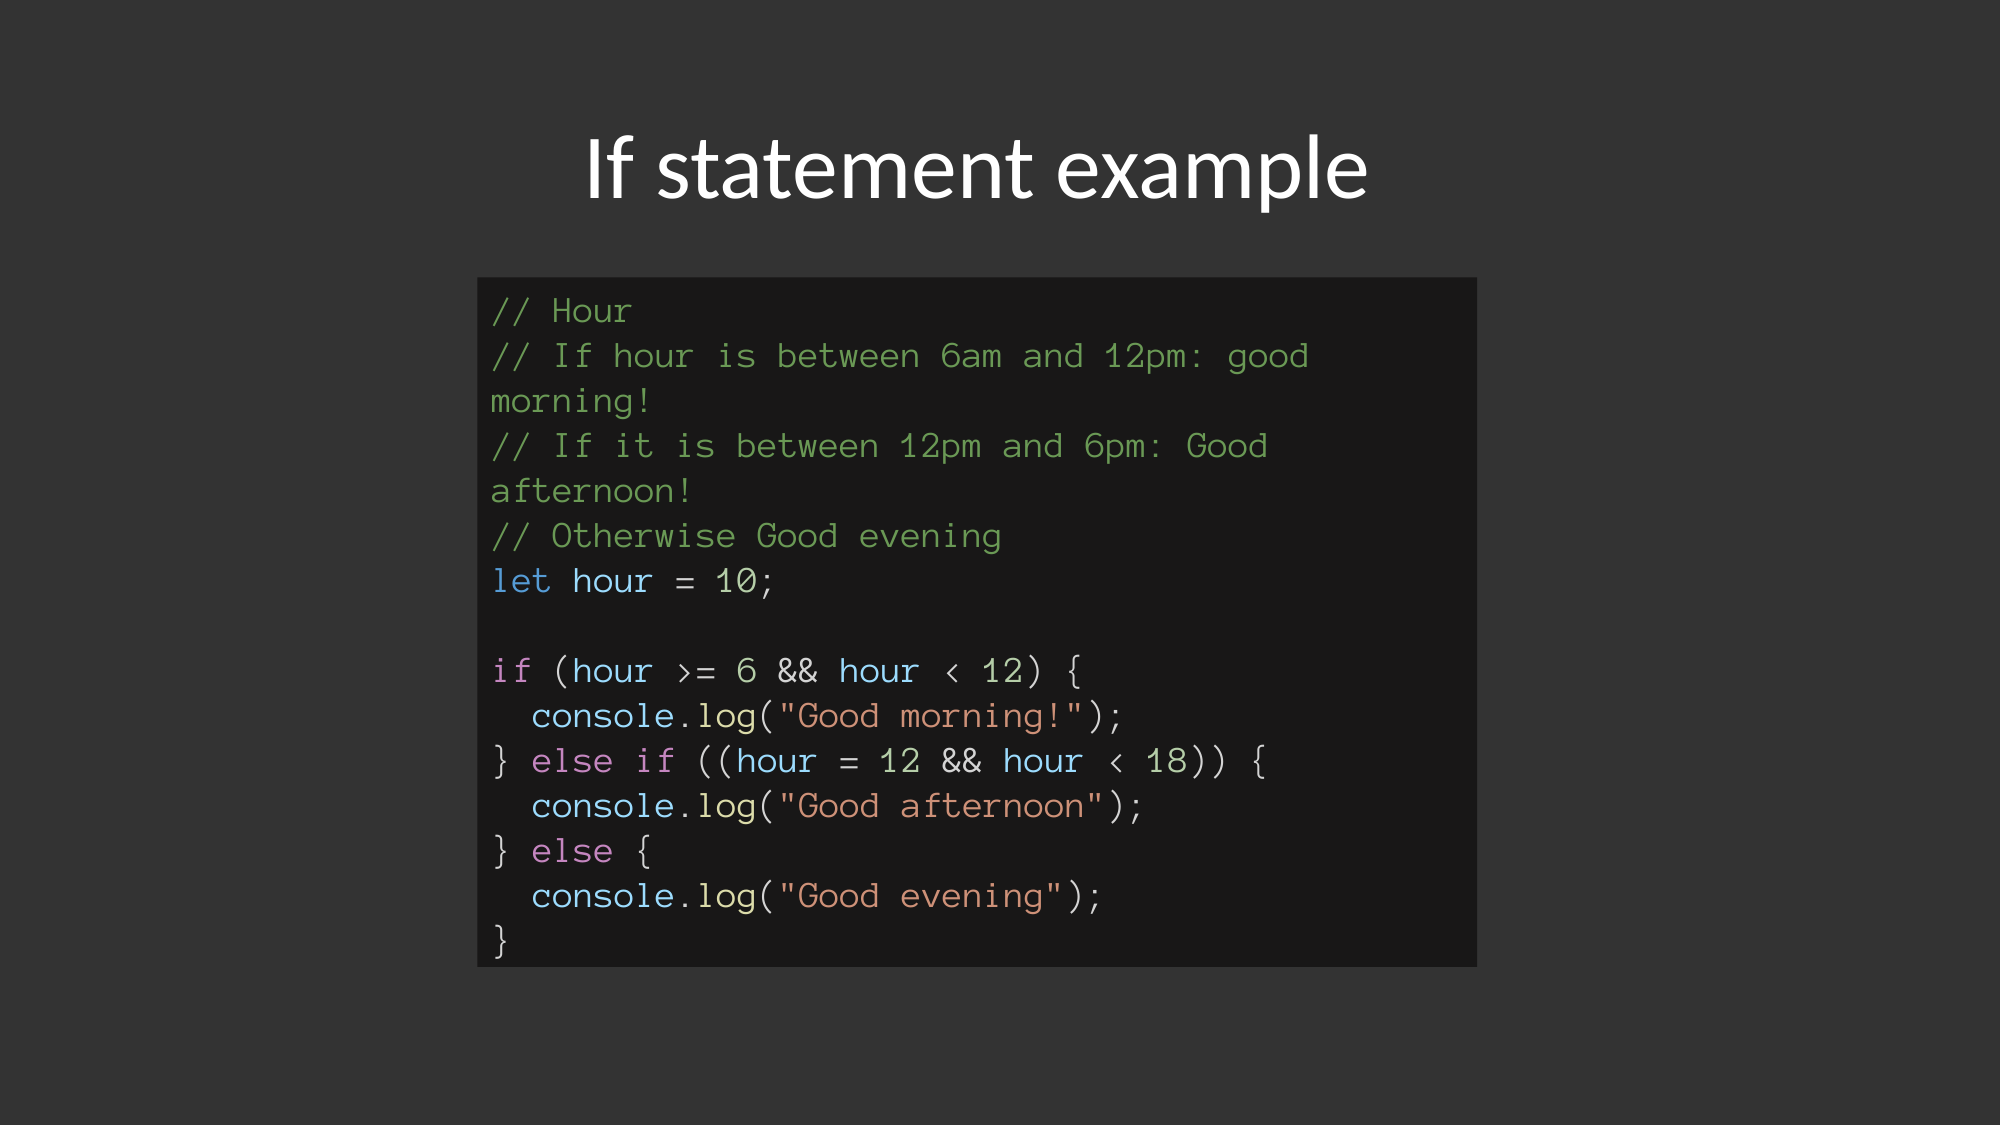

# If statement example
// Hour
// If hour is between 6am and 12pm: good morning!
// If it is between 12pm and 6pm: Good afternoon!
// Otherwise Good evening
let hour = 10;
if (hour >= 6 && hour < 12) {
  console.log("Good morning!");
} else if ((hour = 12 && hour < 18)) {
  console.log("Good afternoon");
} else {
  console.log("Good evening");
}